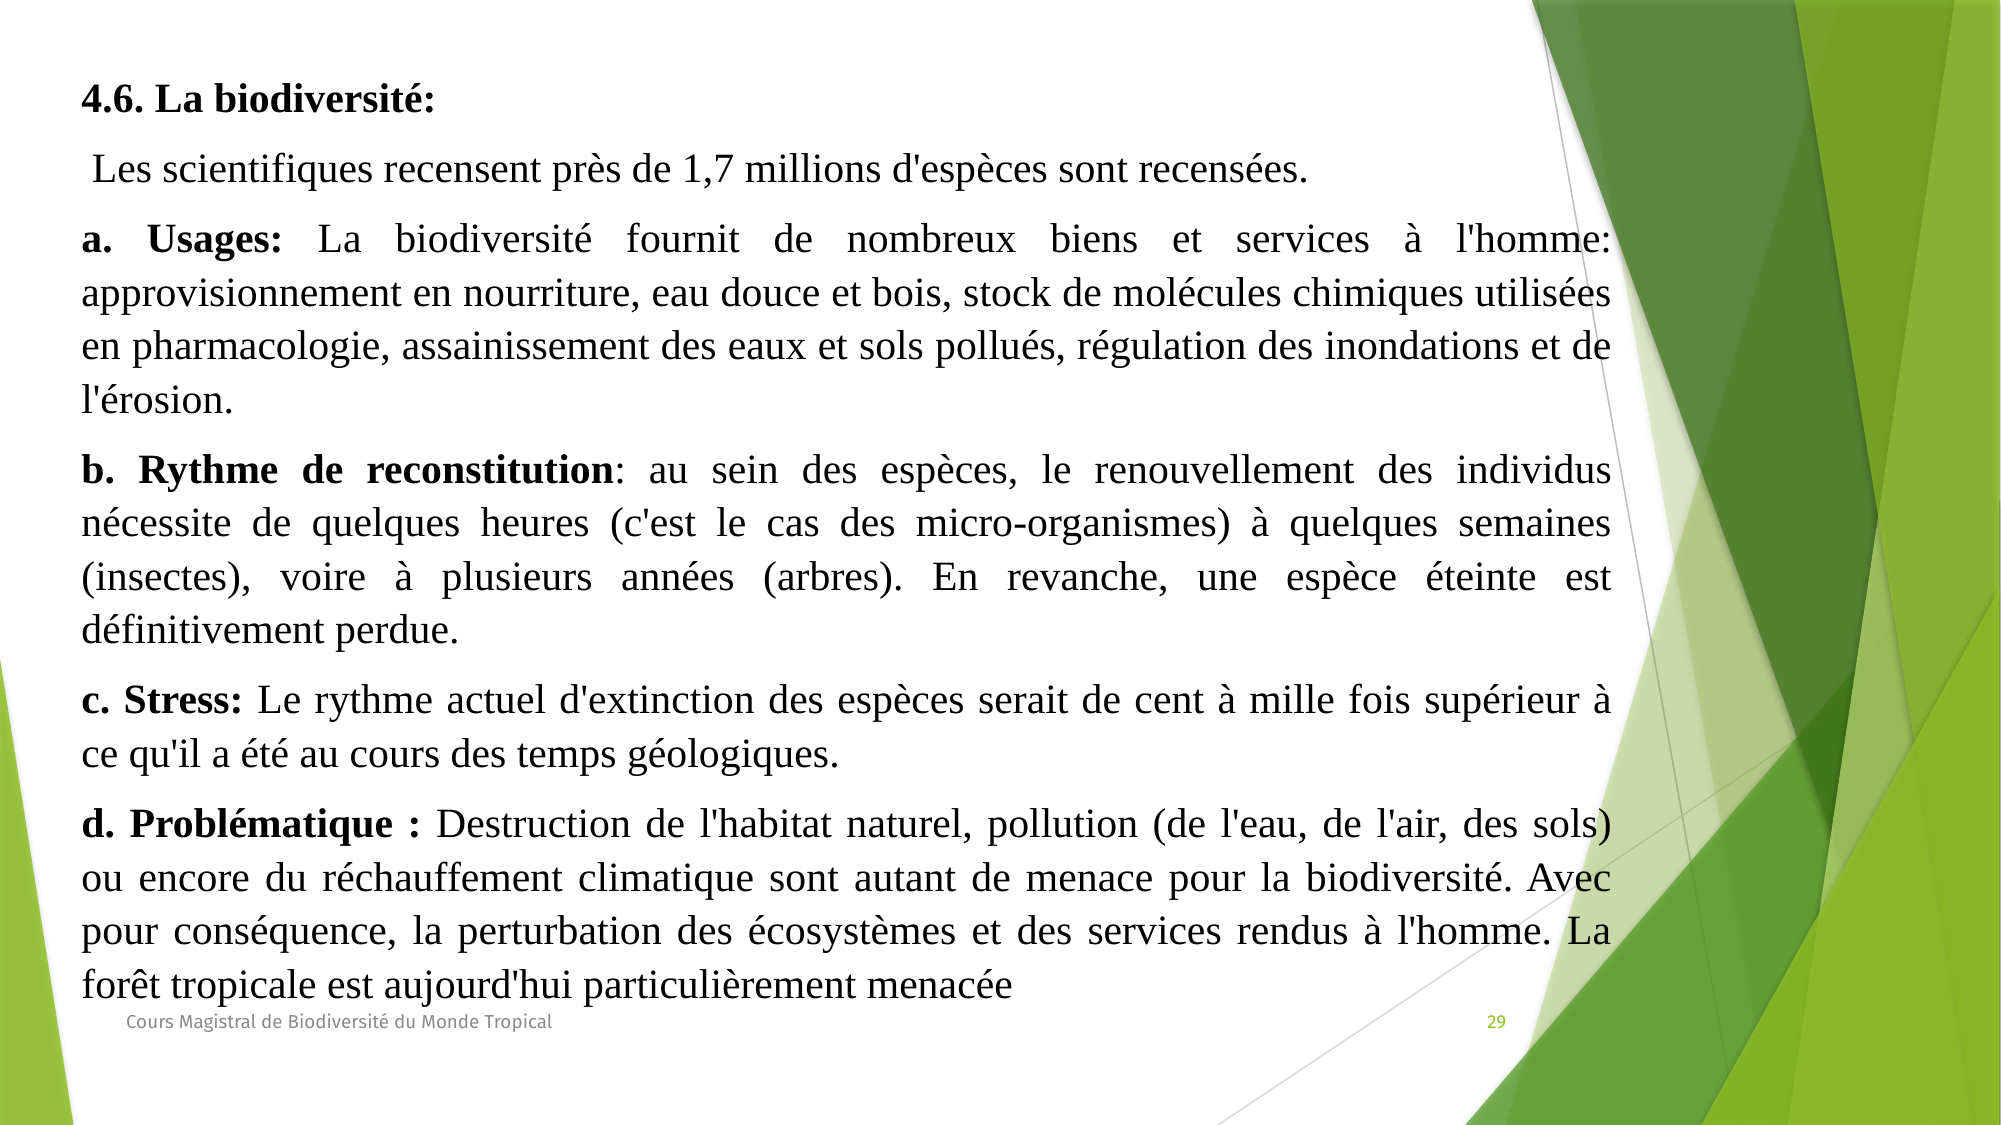

4.6. La biodiversité:
 Les scientifiques recensent près de 1,7 millions d'espèces sont recensées.
a. Usages: La biodiversité fournit de nombreux biens et services à l'homme: approvisionnement en nourriture, eau douce et bois, stock de molécules chimiques utilisées en pharmacologie, assainissement des eaux et sols pollués, régulation des inondations et de l'érosion.
b. Rythme de reconstitution: au sein des espèces, le renouvellement des individus nécessite de quelques heures (c'est le cas des micro-organismes) à quelques semaines (insectes), voire à plusieurs années (arbres). En revanche, une espèce éteinte est définitivement perdue.
c. Stress: Le rythme actuel d'extinction des espèces serait de cent à mille fois supérieur à ce qu'il a été au cours des temps géologiques.
d. Problématique : Destruction de l'habitat naturel, pollution (de l'eau, de l'air, des sols) ou encore du réchauffement climatique sont autant de menace pour la biodiversité. Avec pour conséquence, la perturbation des écosystèmes et des services rendus à l'homme. La forêt tropicale est aujourd'hui particulièrement menacée
Cours Magistral de Biodiversité du Monde Tropical
29